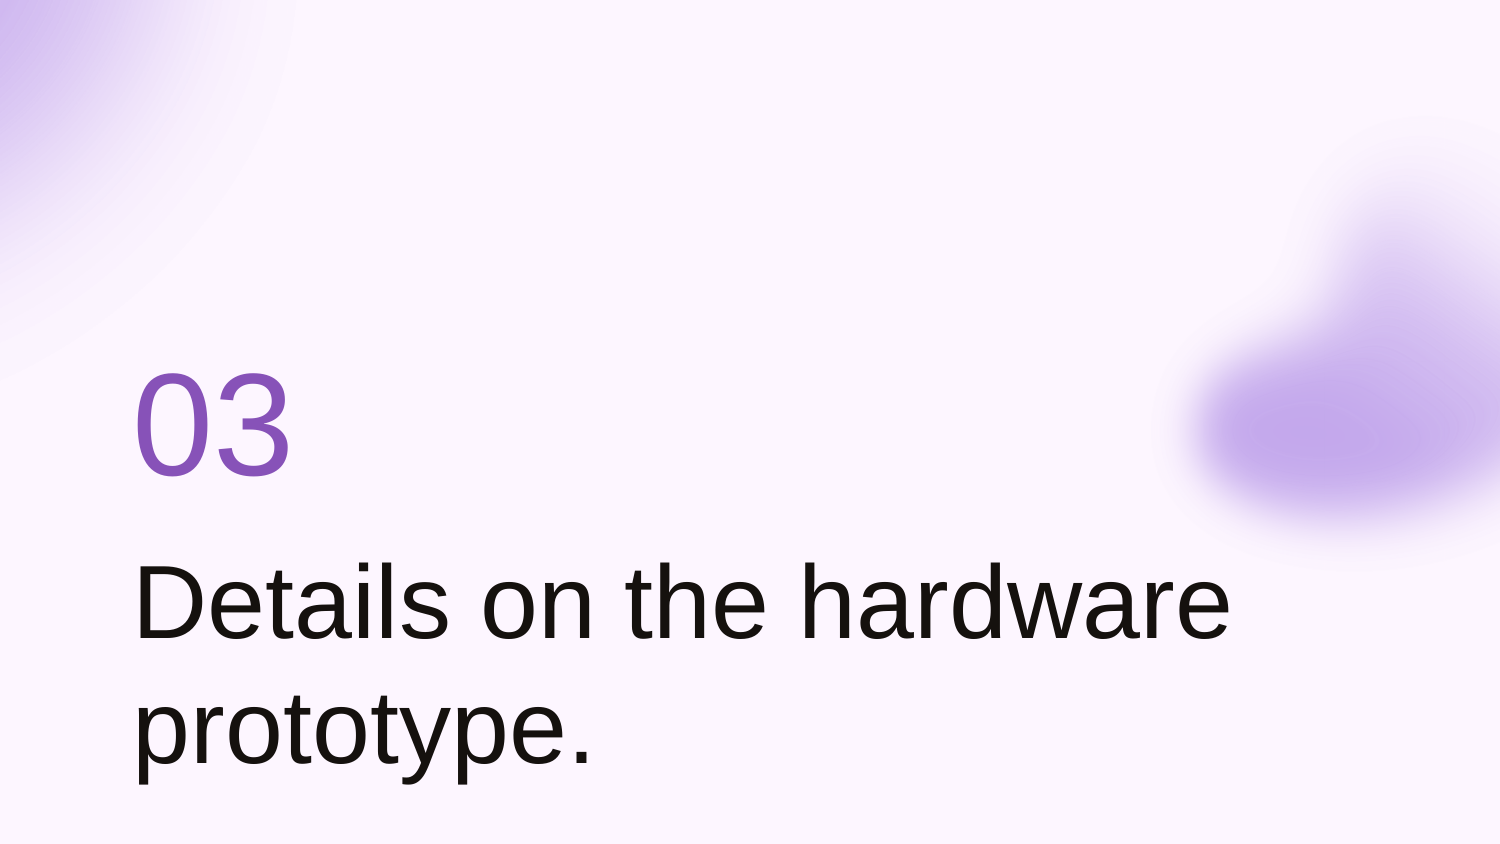

03
# Details on the hardware prototype.